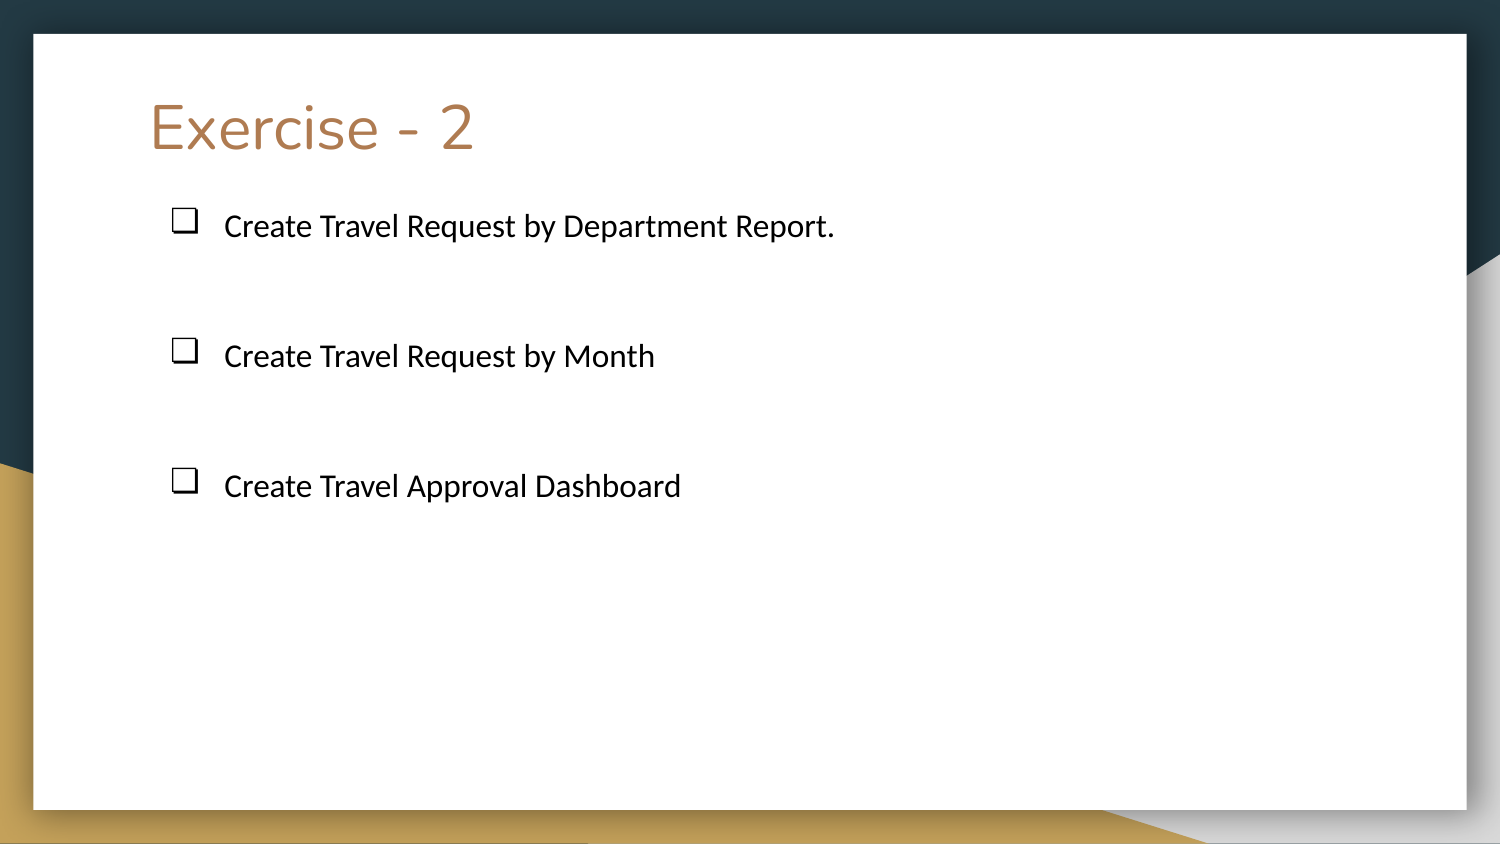

# Exercise - 2
Create Travel Request by Department Report.

Create Travel Request by Month

Create Travel Approval Dashboard